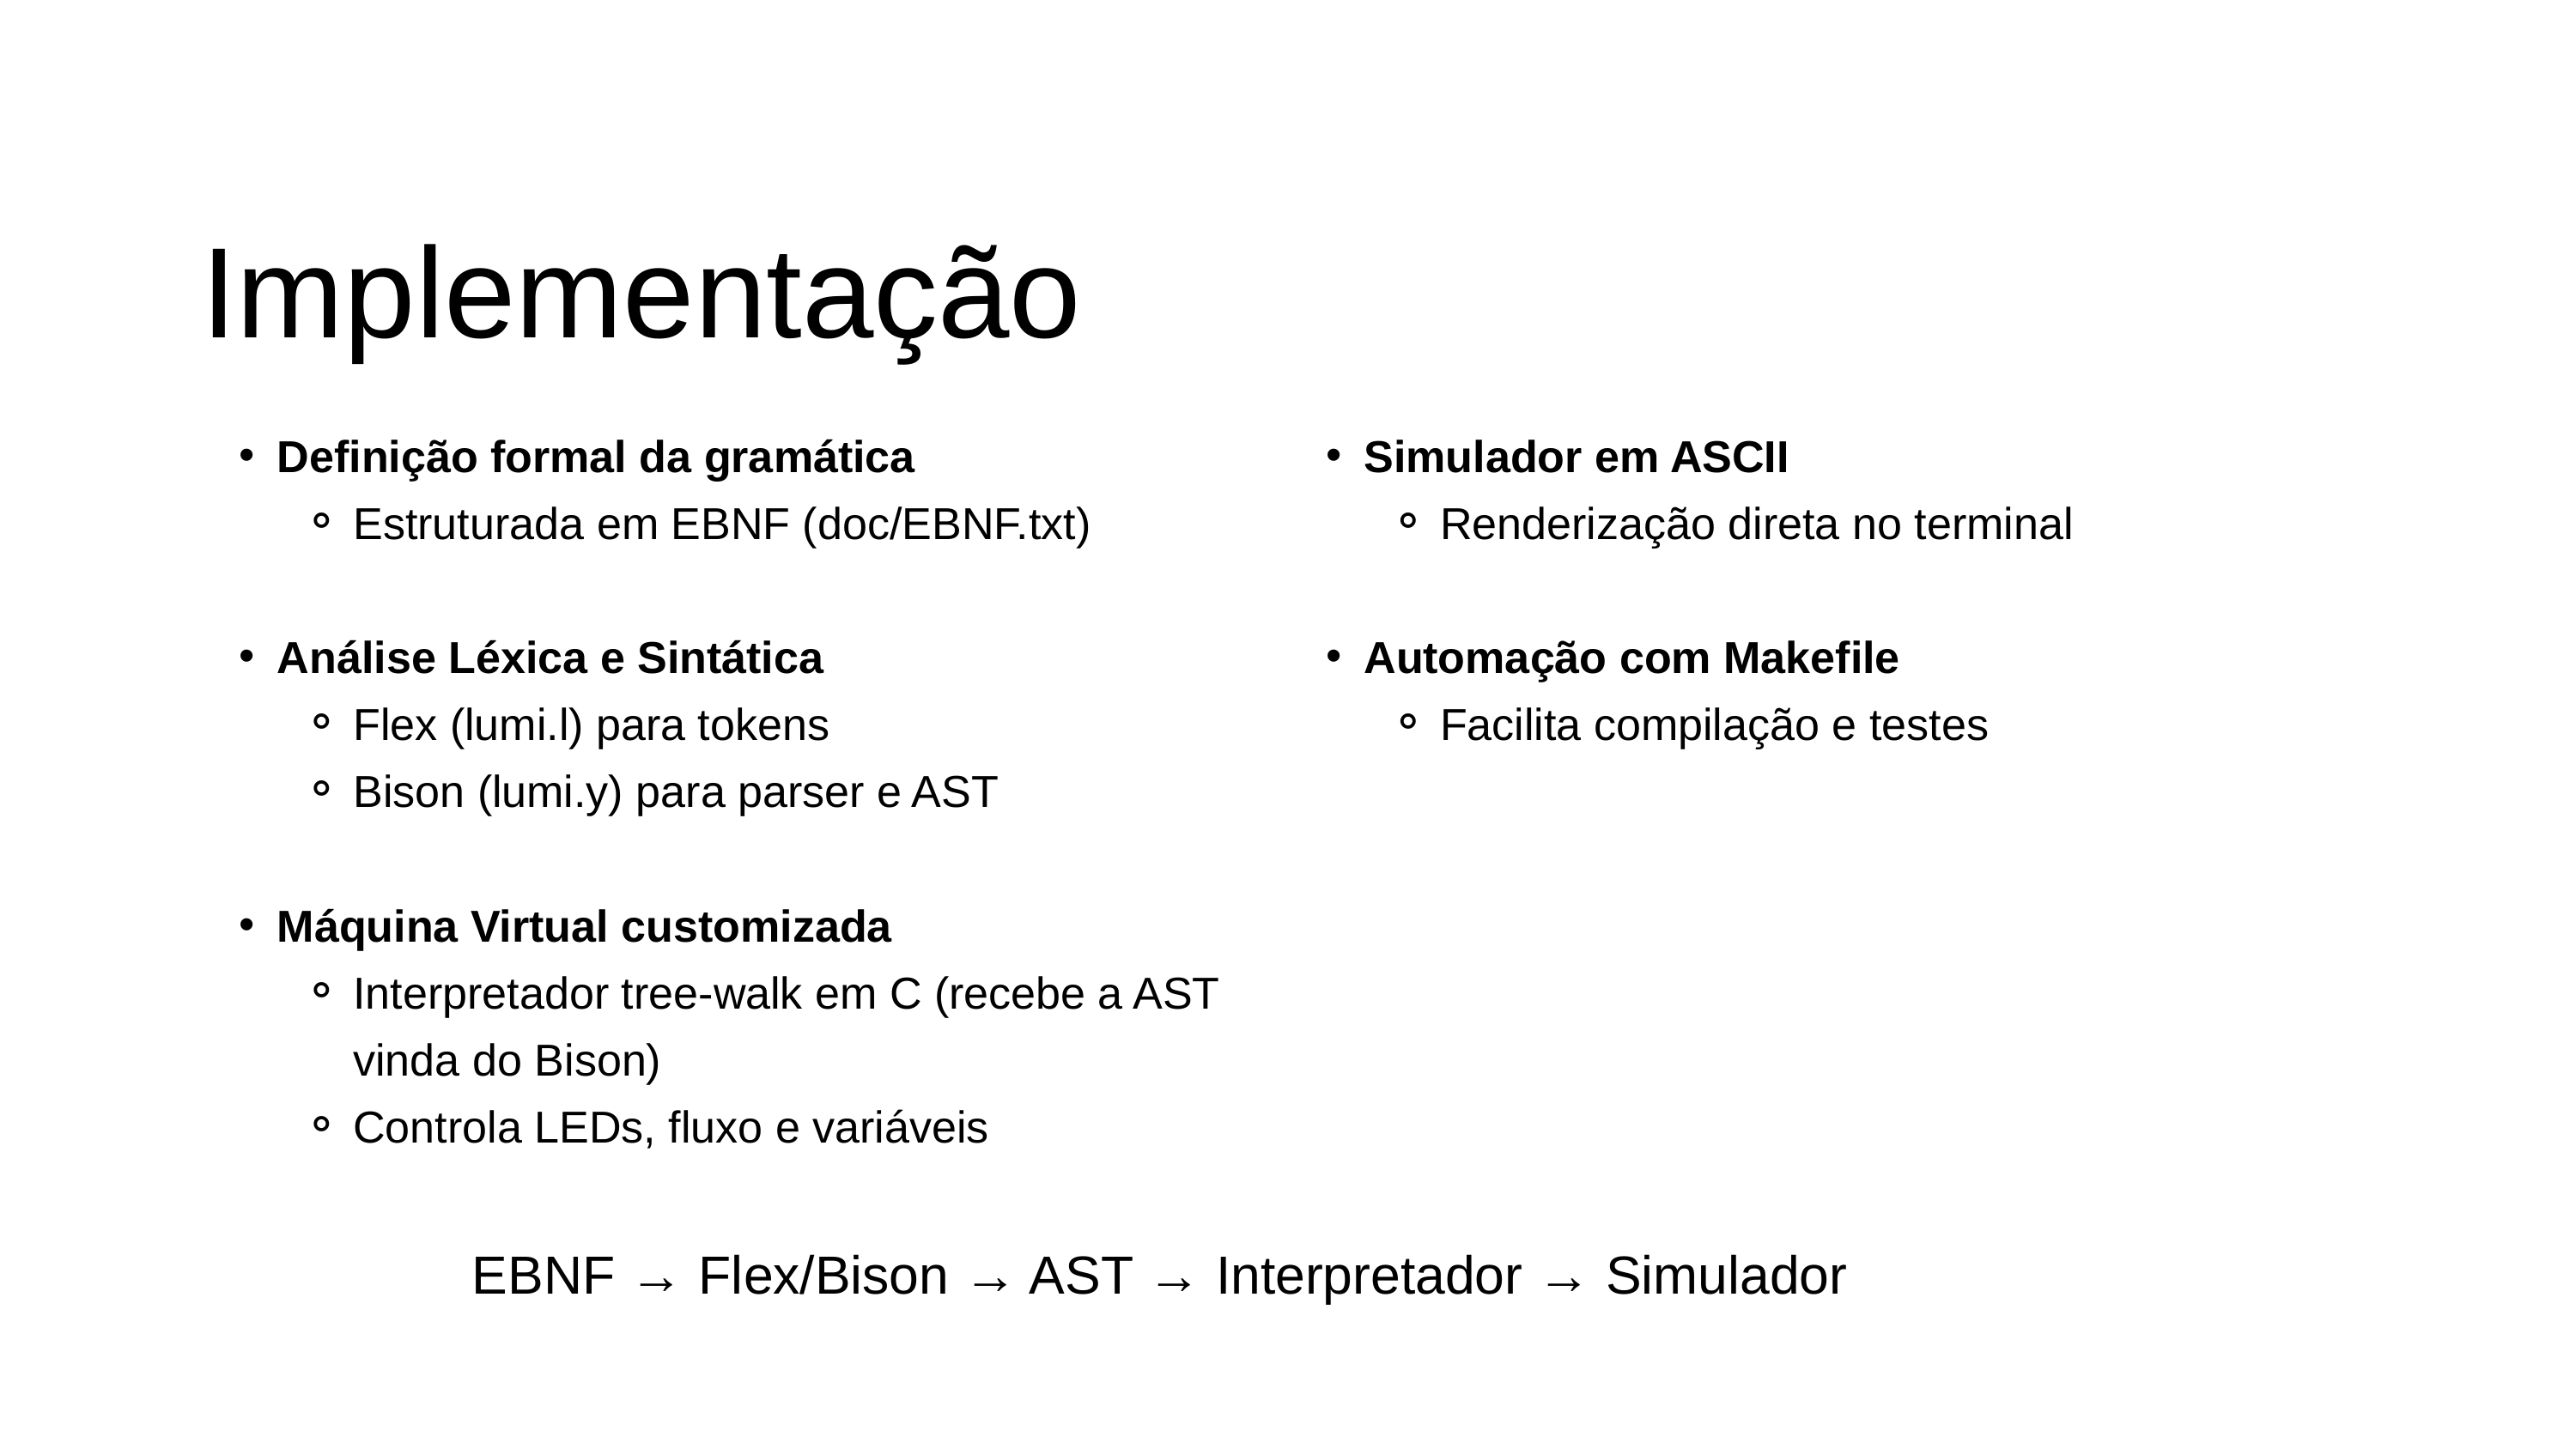

Implementação
Definição formal da gramática
Estruturada em EBNF (doc/EBNF.txt)

Análise Léxica e Sintática
Flex (lumi.l) para tokens
Bison (lumi.y) para parser e AST

Máquina Virtual customizada
Interpretador tree-walk em C (recebe a AST vinda do Bison)
Controla LEDs, fluxo e variáveis
Simulador em ASCII
Renderização direta no terminal

Automação com Makefile
Facilita compilação e testes
EBNF → Flex/Bison → AST → Interpretador → Simulador